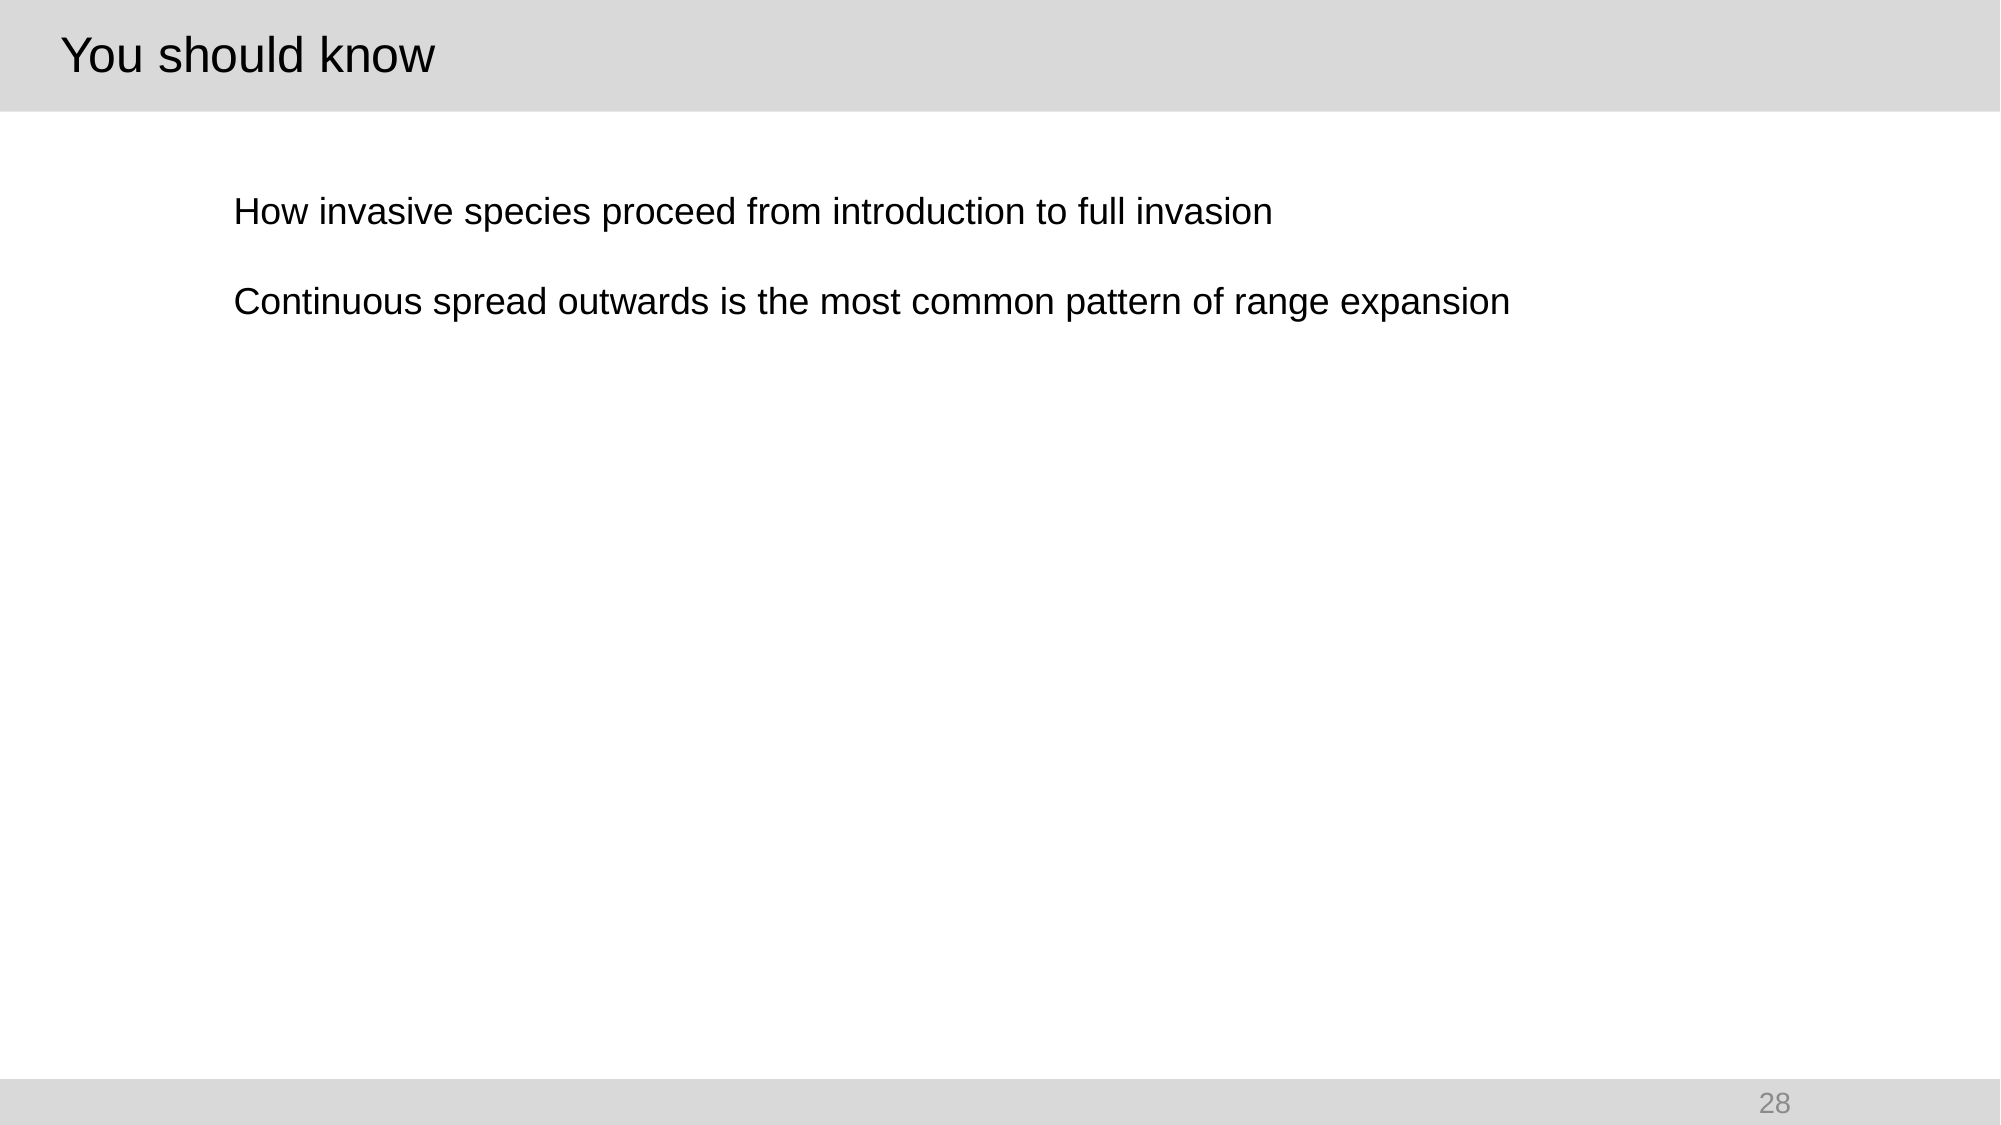

# You should know
How invasive species proceed from introduction to full invasion

Continuous spread outwards is the most common pattern of range expansion

28